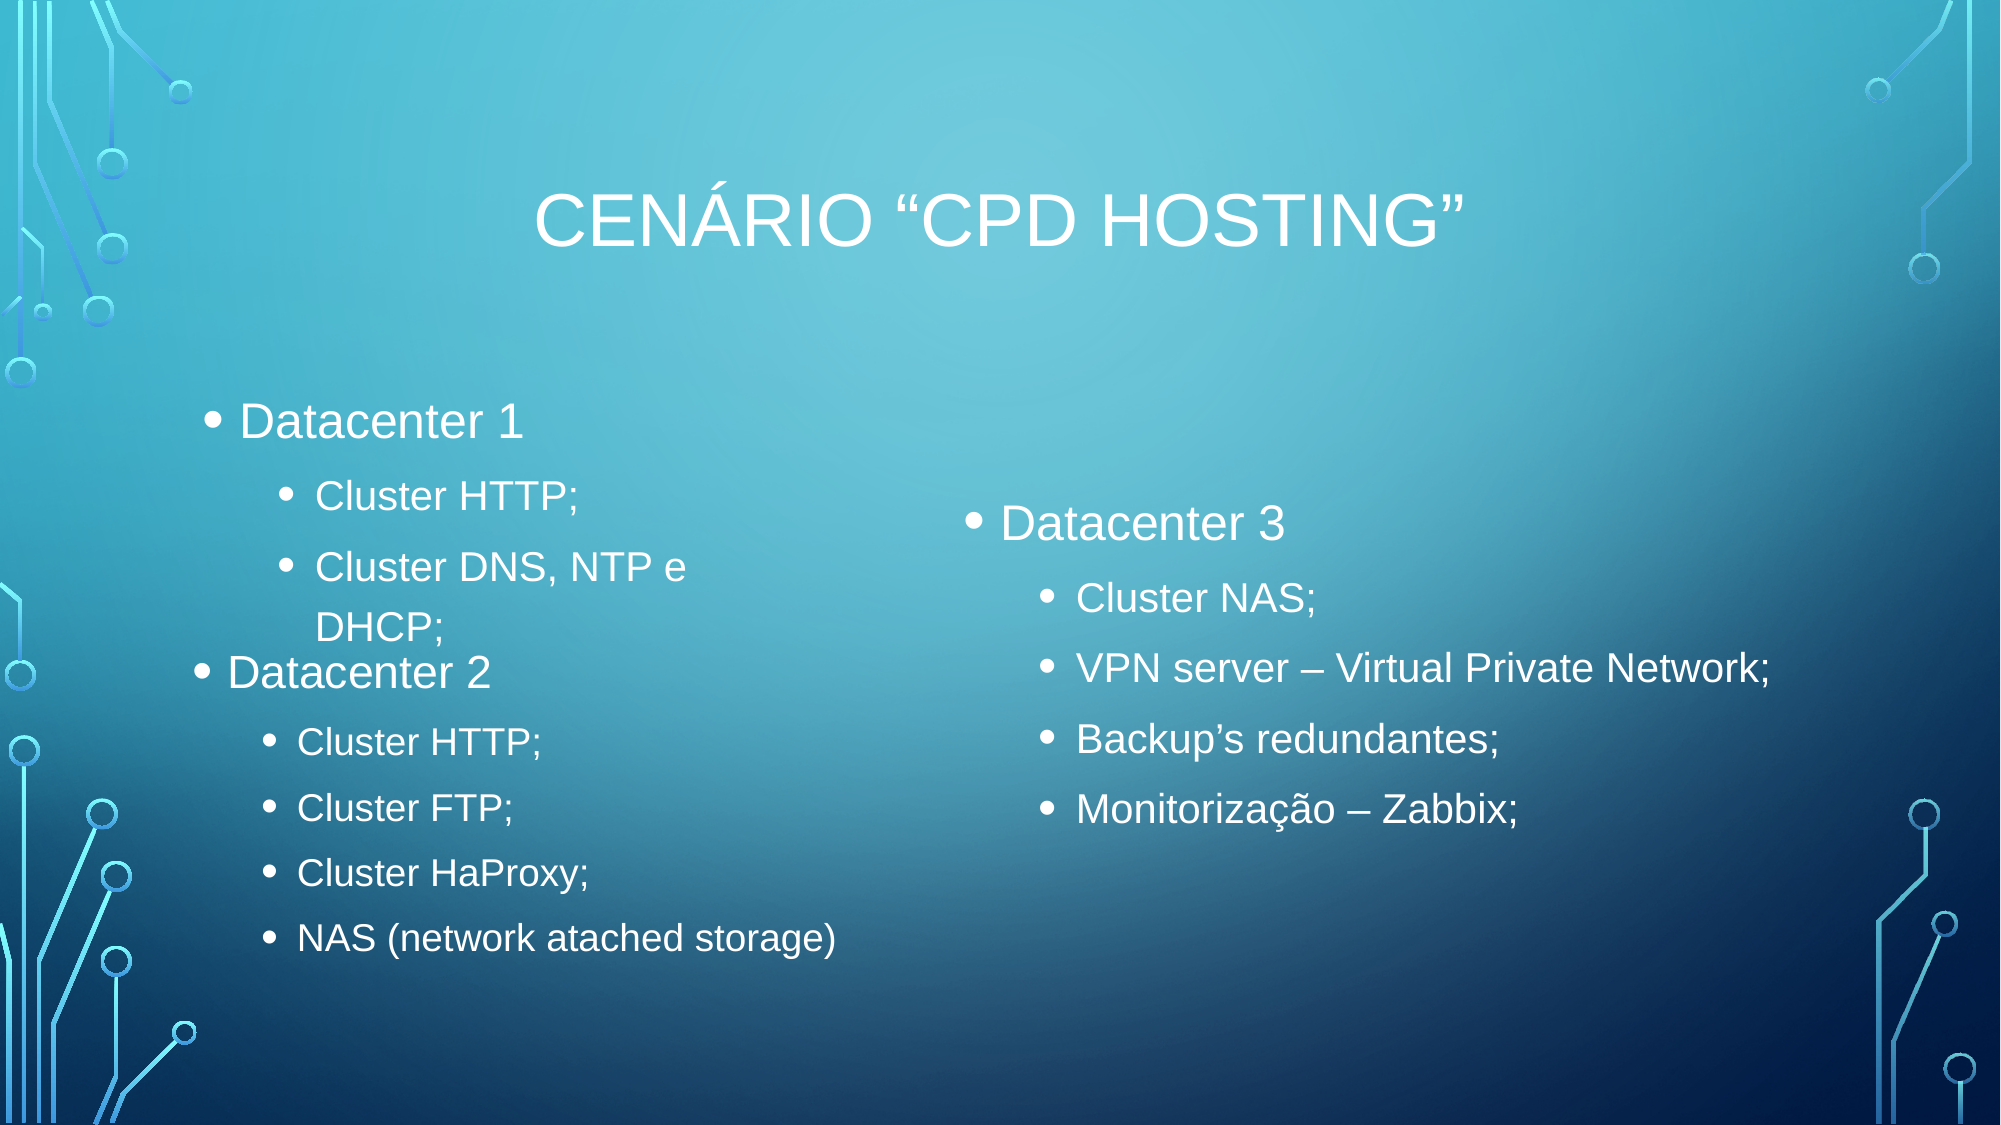

# Cenário “cpd Hosting”
Datacenter 1
Cluster HTTP;
Cluster DNS, NTP e DHCP;

Datacenter 3
Cluster NAS;
VPN server – Virtual Private Network;
Backup’s redundantes;
Monitorização – Zabbix;

Datacenter 2
Cluster HTTP;
Cluster FTP;
Cluster HaProxy;
NAS (network atached storage)